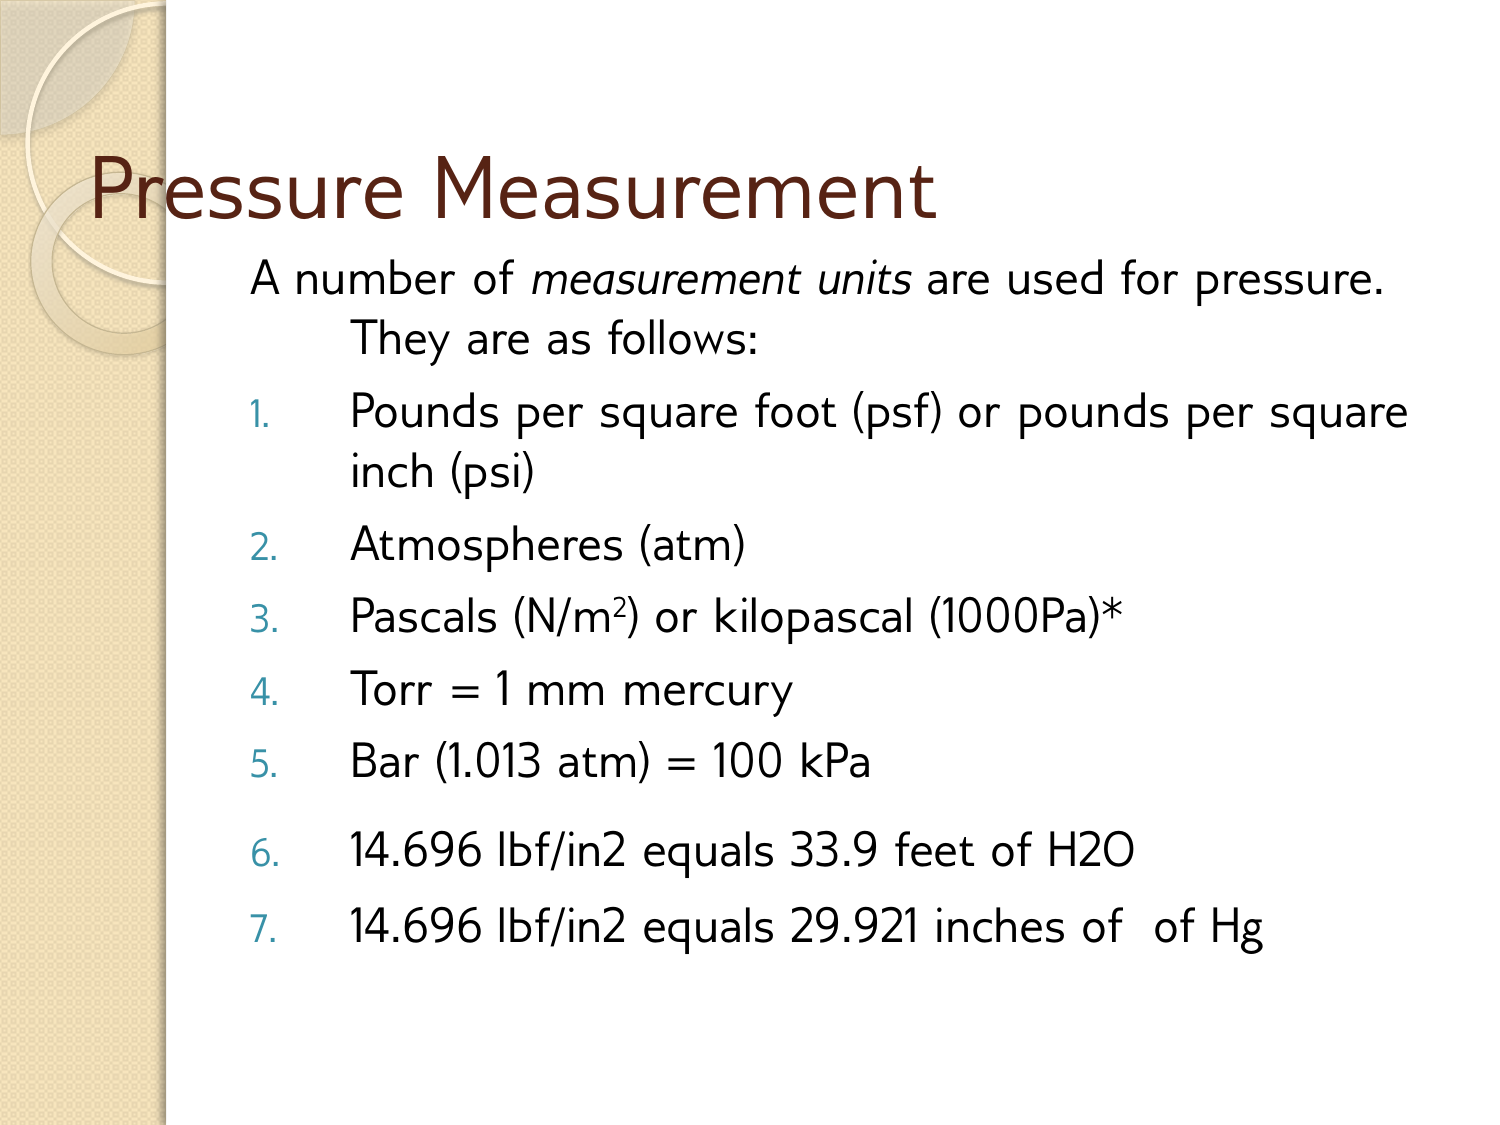

# Pressure Measurement
A number of measurement units are used for pressure. They are as follows:
Pounds per square foot (psf) or pounds per square inch (psi)
Atmospheres (atm)
Pascals (N/m2) or kilopascal (1000Pa)*
Torr = 1 mm mercury
Bar (1.013 atm) = 100 kPa
14.696 lbf/in2 equals 33.9 feet of H2O
14.696 lbf/in2 equals 29.921 inches of  of Hg